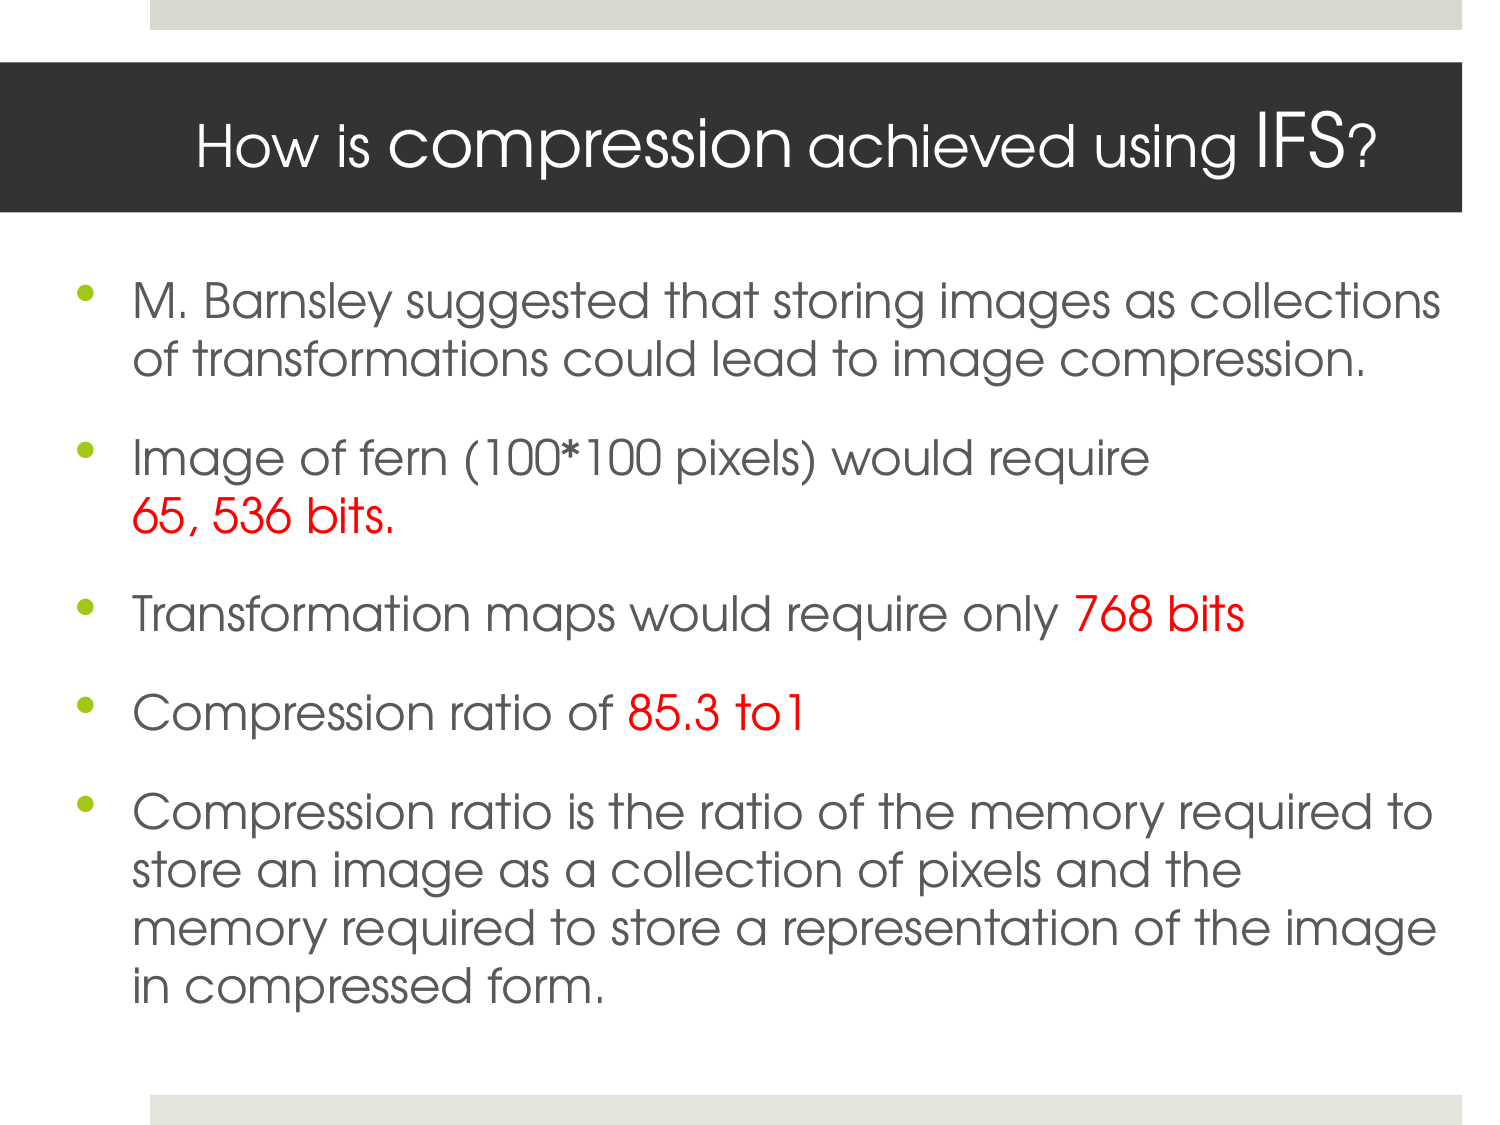

# How is compression achieved using IFS?
M. Barnsley suggested that storing images as collections of transformations could lead to image compression.
Image of fern (100*100 pixels) would require
65, 536 bits.
Transformation maps would require only 768 bits
Compression ratio of 85.3 to1
Compression ratio is the ratio of the memory required to store an image as a collection of pixels and the memory required to store a representation of the image in compressed form.